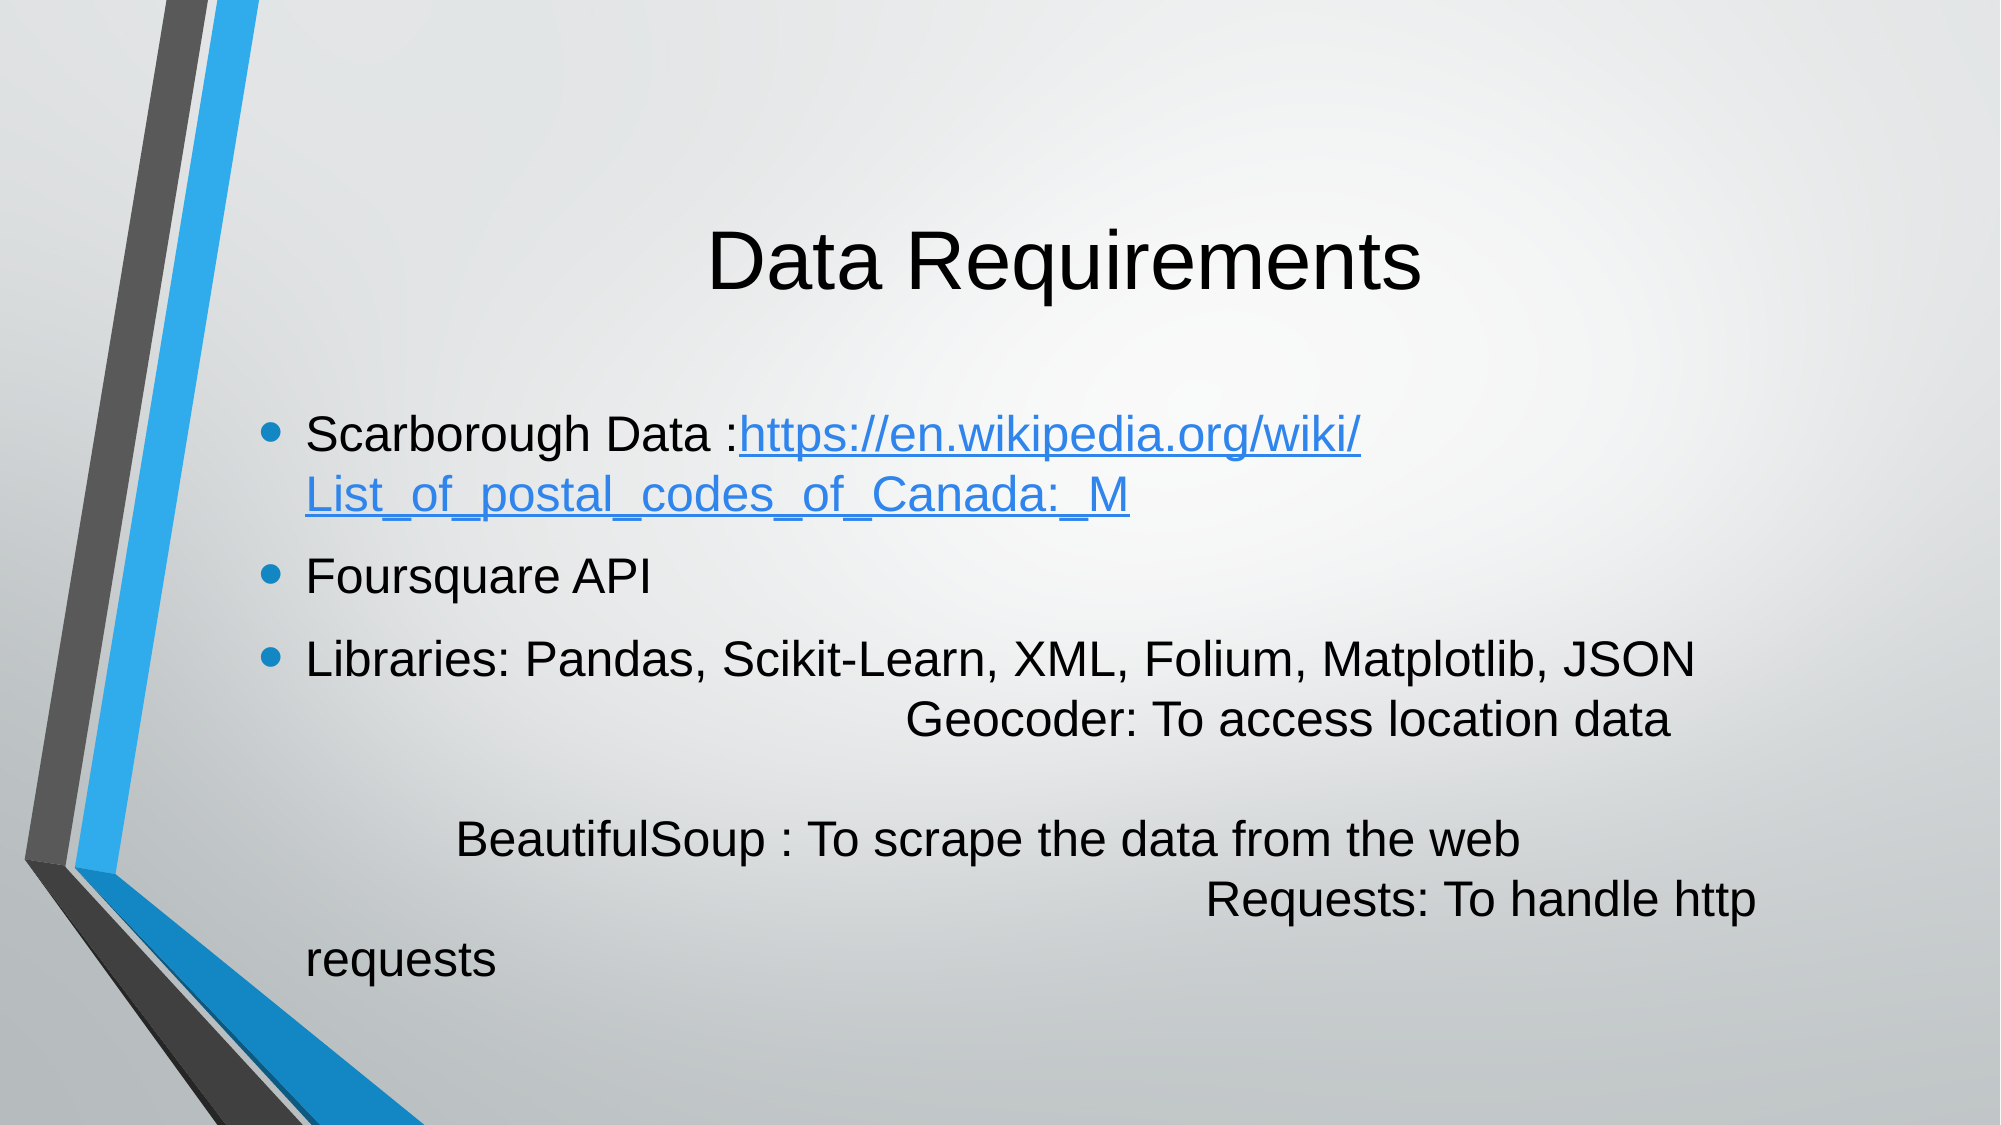

# Data Requirements
Scarborough Data :https://en.wikipedia.org/wiki/List_of_postal_codes_of_Canada:_M
Foursquare API
Libraries: Pandas, Scikit-Learn, XML, Folium, Matplotlib, JSON					Geocoder: To access location data												BeautifulSoup : To scrape the data from the web								Requests: To handle http requests